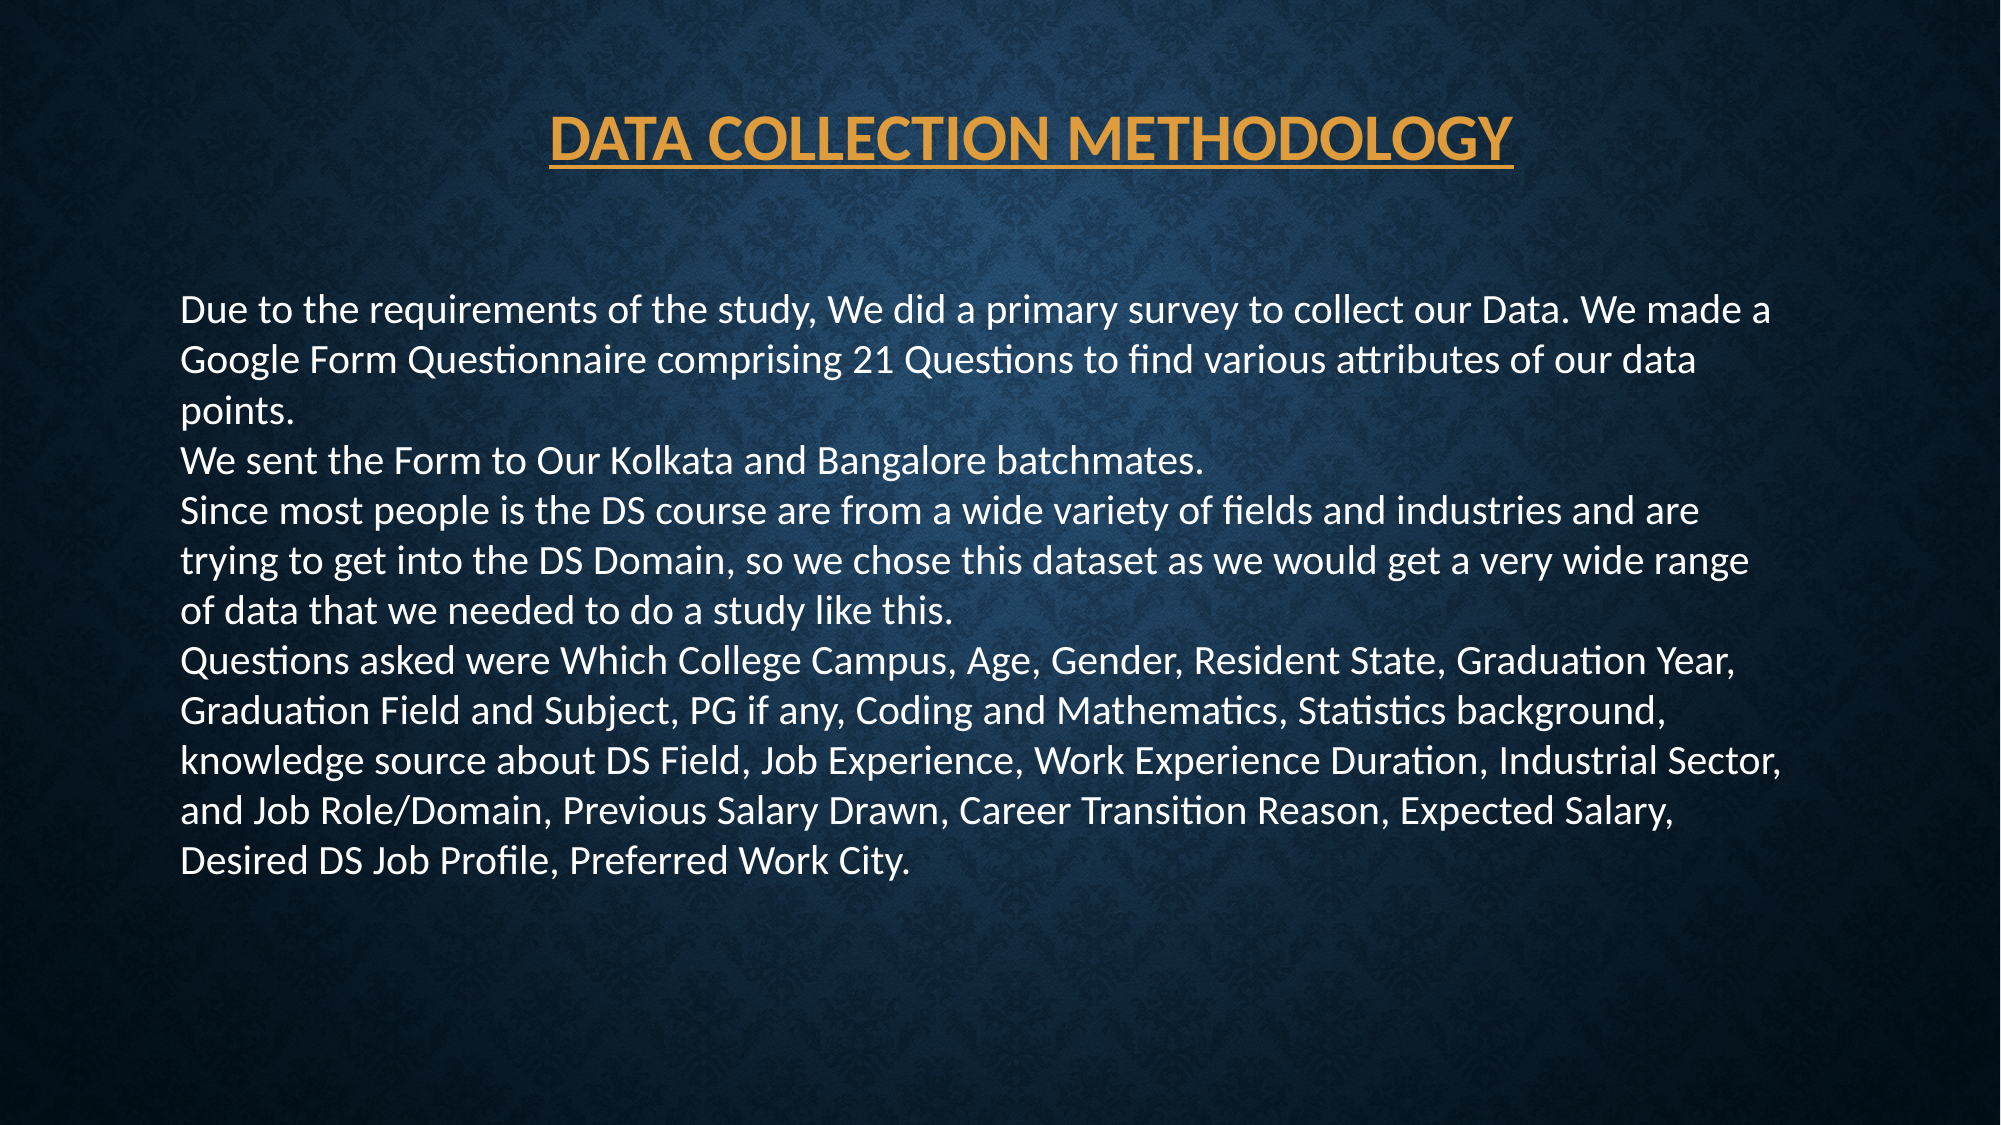

DATA COLLECTION METHODOLOGY
Due to the requirements of the study, We did a primary survey to collect our Data. We made a Google Form Questionnaire comprising 21 Questions to find various attributes of our data points.
We sent the Form to Our Kolkata and Bangalore batchmates.
Since most people is the DS course are from a wide variety of fields and industries and are trying to get into the DS Domain, so we chose this dataset as we would get a very wide range of data that we needed to do a study like this.
Questions asked were Which College Campus, Age, Gender, Resident State, Graduation Year, Graduation Field and Subject, PG if any, Coding and Mathematics, Statistics background, knowledge source about DS Field, Job Experience, Work Experience Duration, Industrial Sector, and Job Role/Domain, Previous Salary Drawn, Career Transition Reason, Expected Salary, Desired DS Job Profile, Preferred Work City.